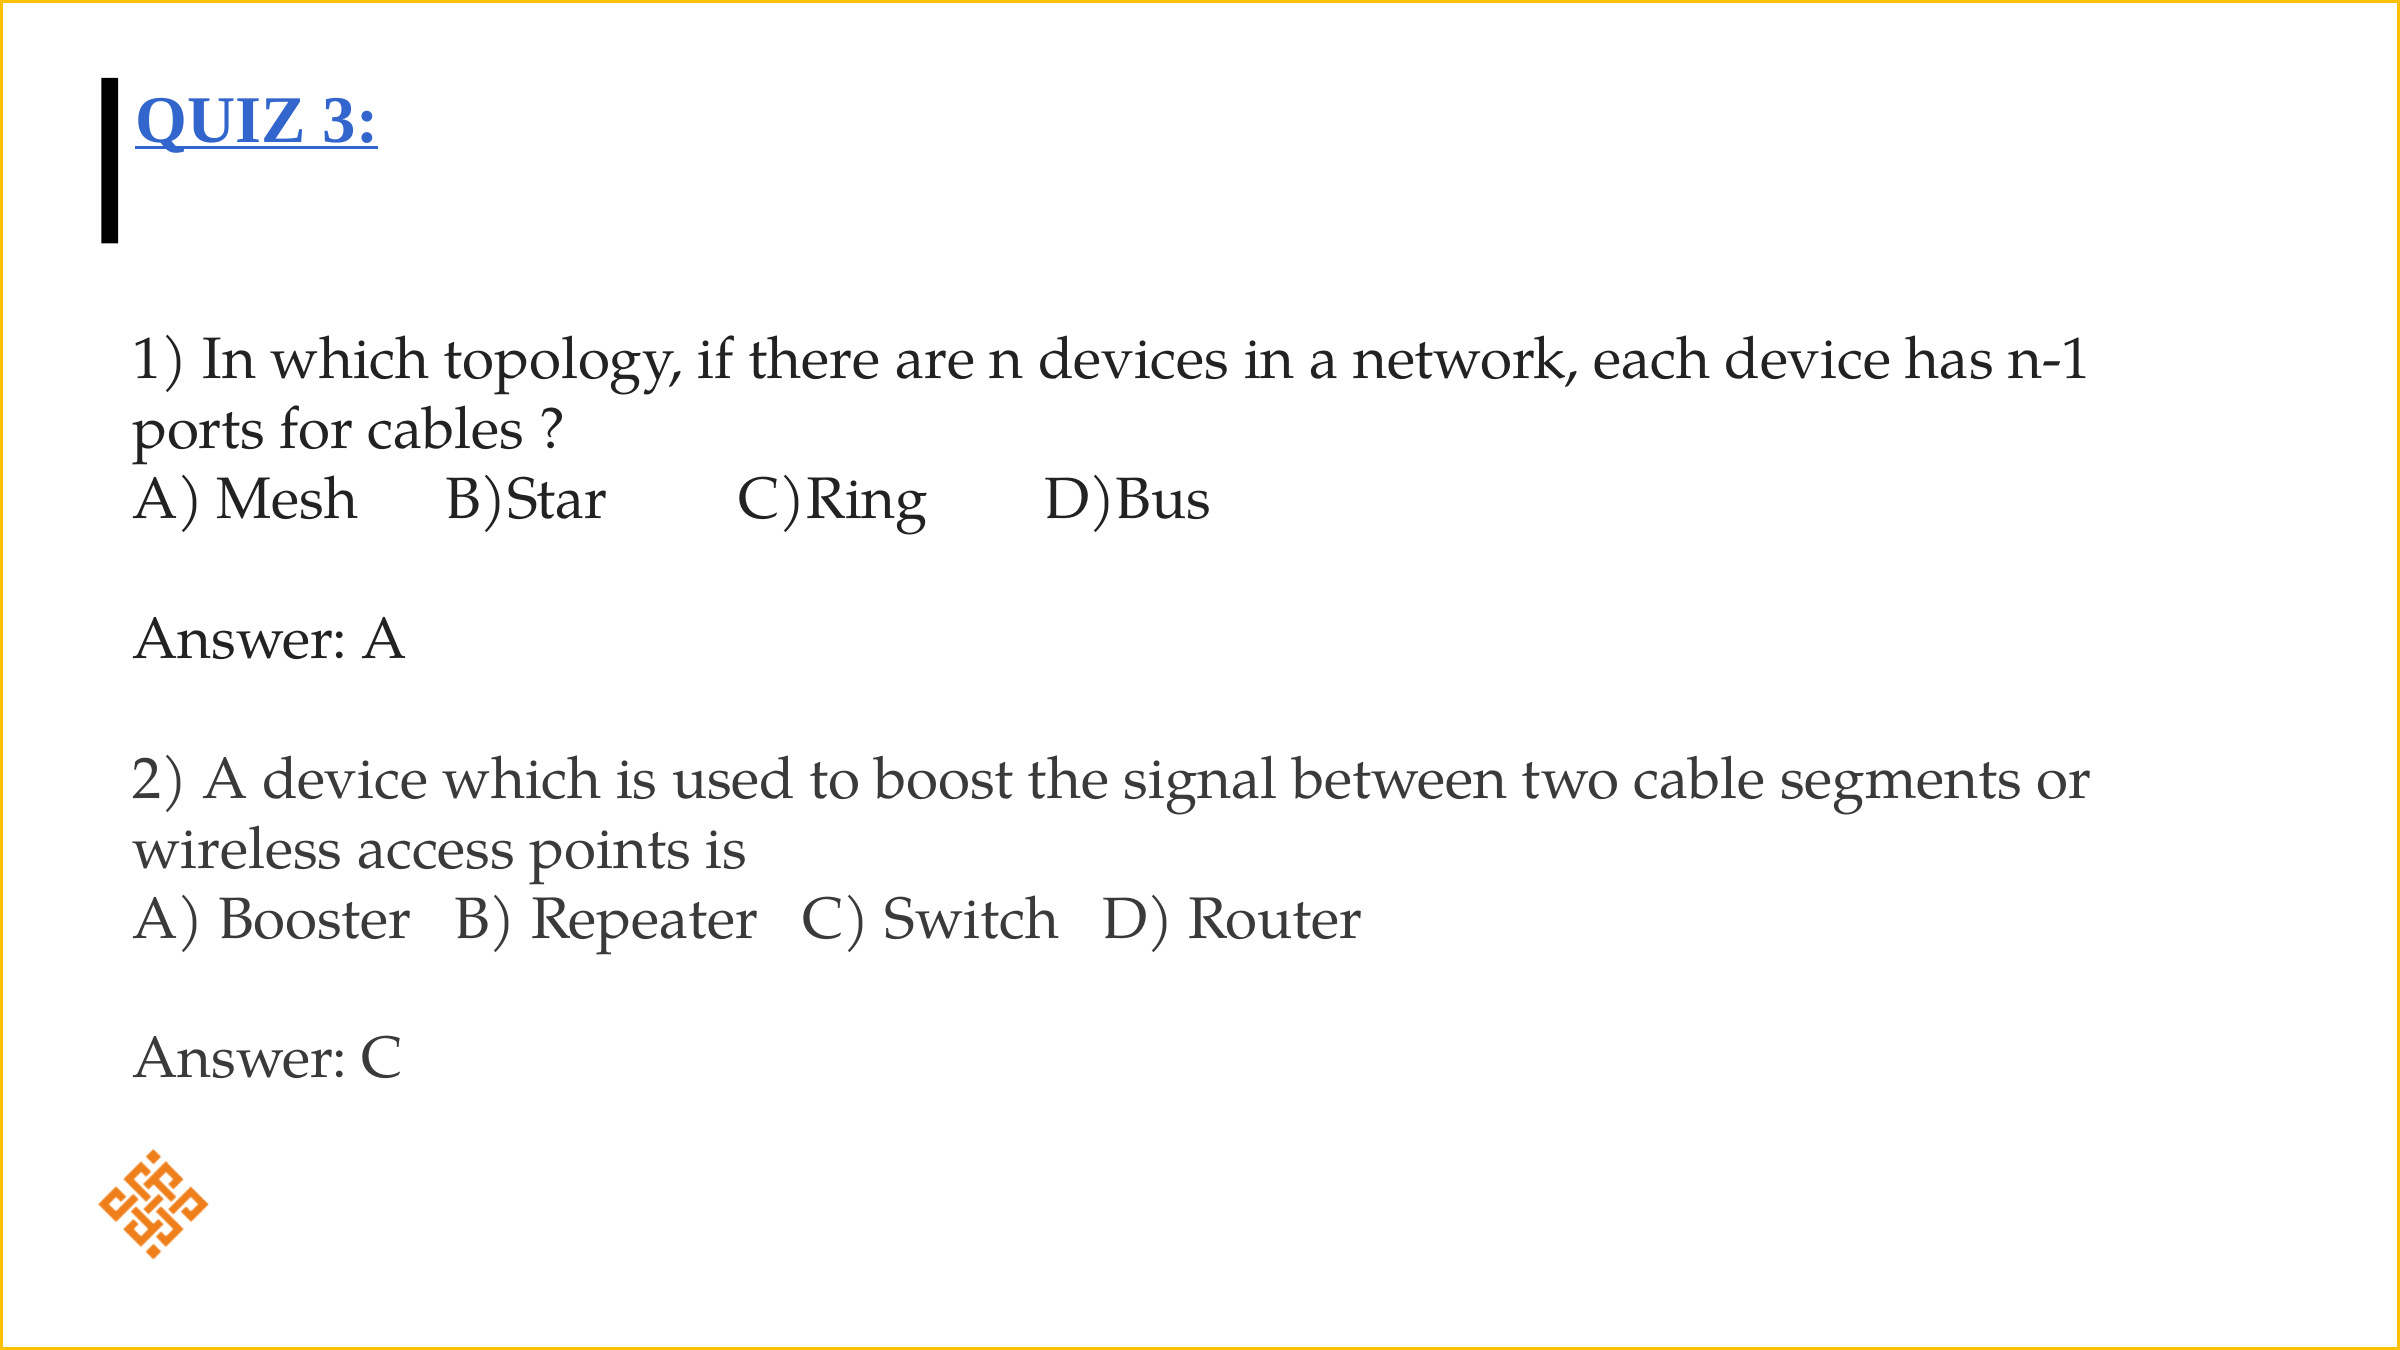

# Quiz 3:
1) In which topology, if there are n devices in a network, each device has n-1 ports for cables ?
Mesh      B)Star         C)Ring        D)Bus

Answer: A

2) A device which is used to boost the signal between two cable segments or wireless access points is
A) Booster   B) Repeater   C) Switch   D) Router
Answer: C